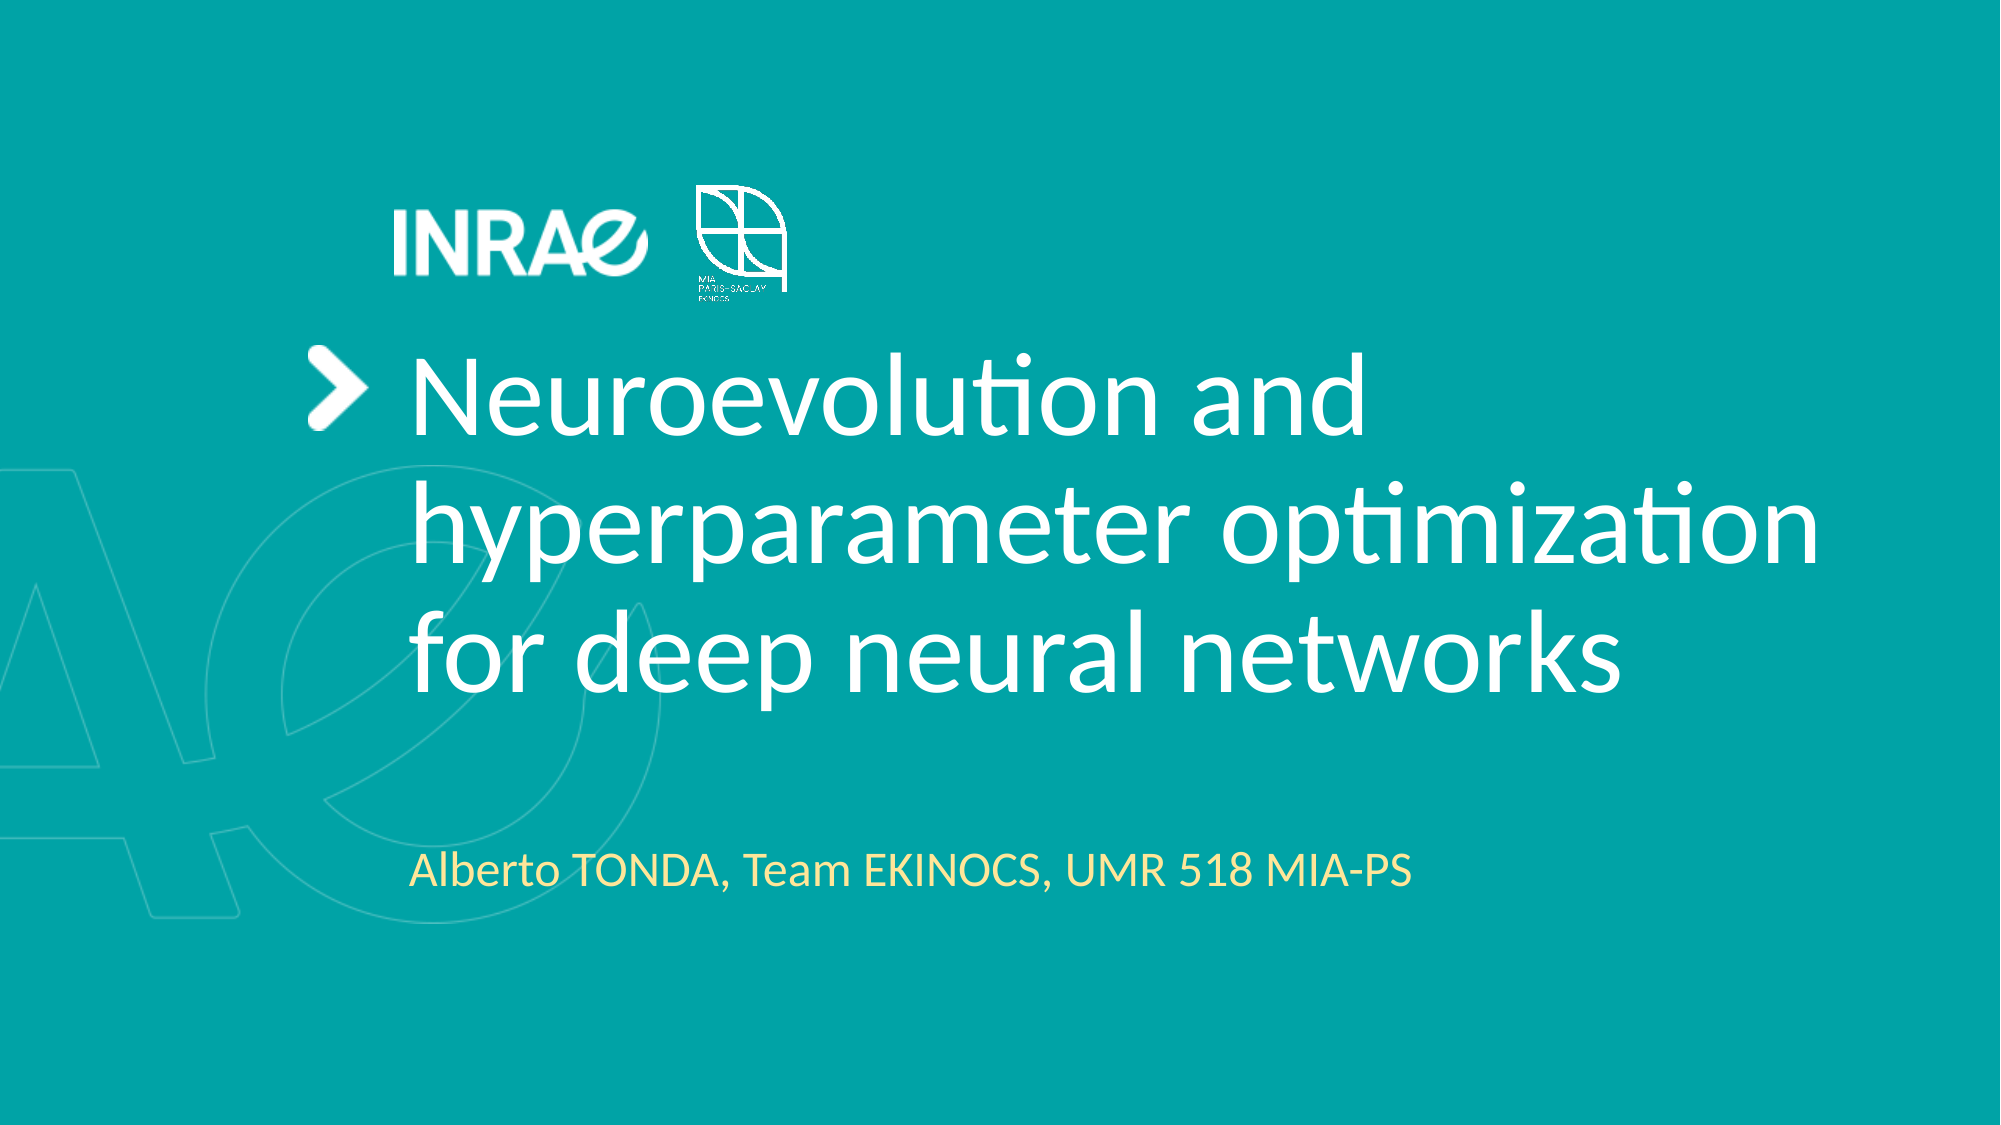

# Neuroevolution and hyperparameter optimization for deep neural networks
Alberto TONDA, Team EKINOCS, UMR 518 MIA-PS